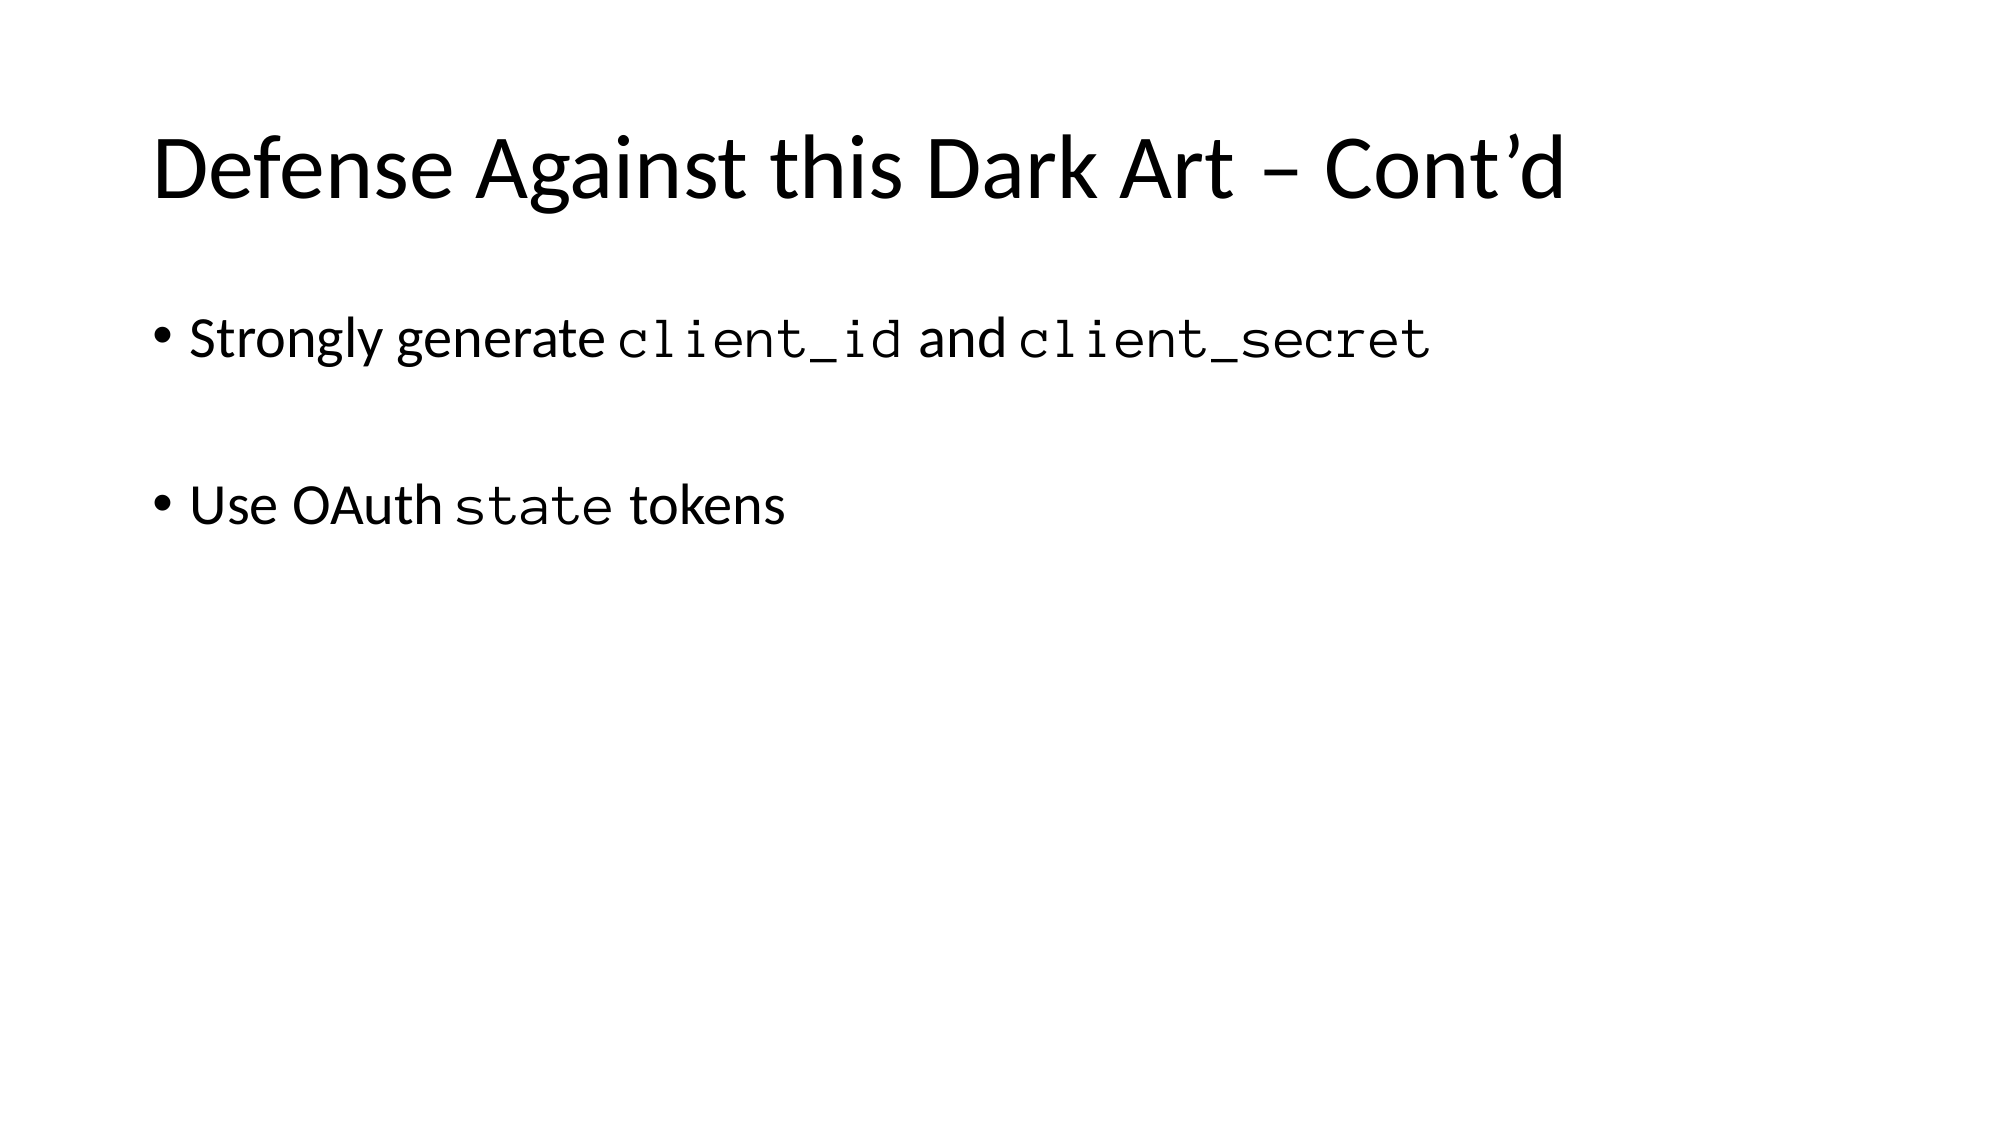

# Defense Against this Dark Art – Cont’d
Strongly generate client_id and client_secret

Use OAuth state tokens